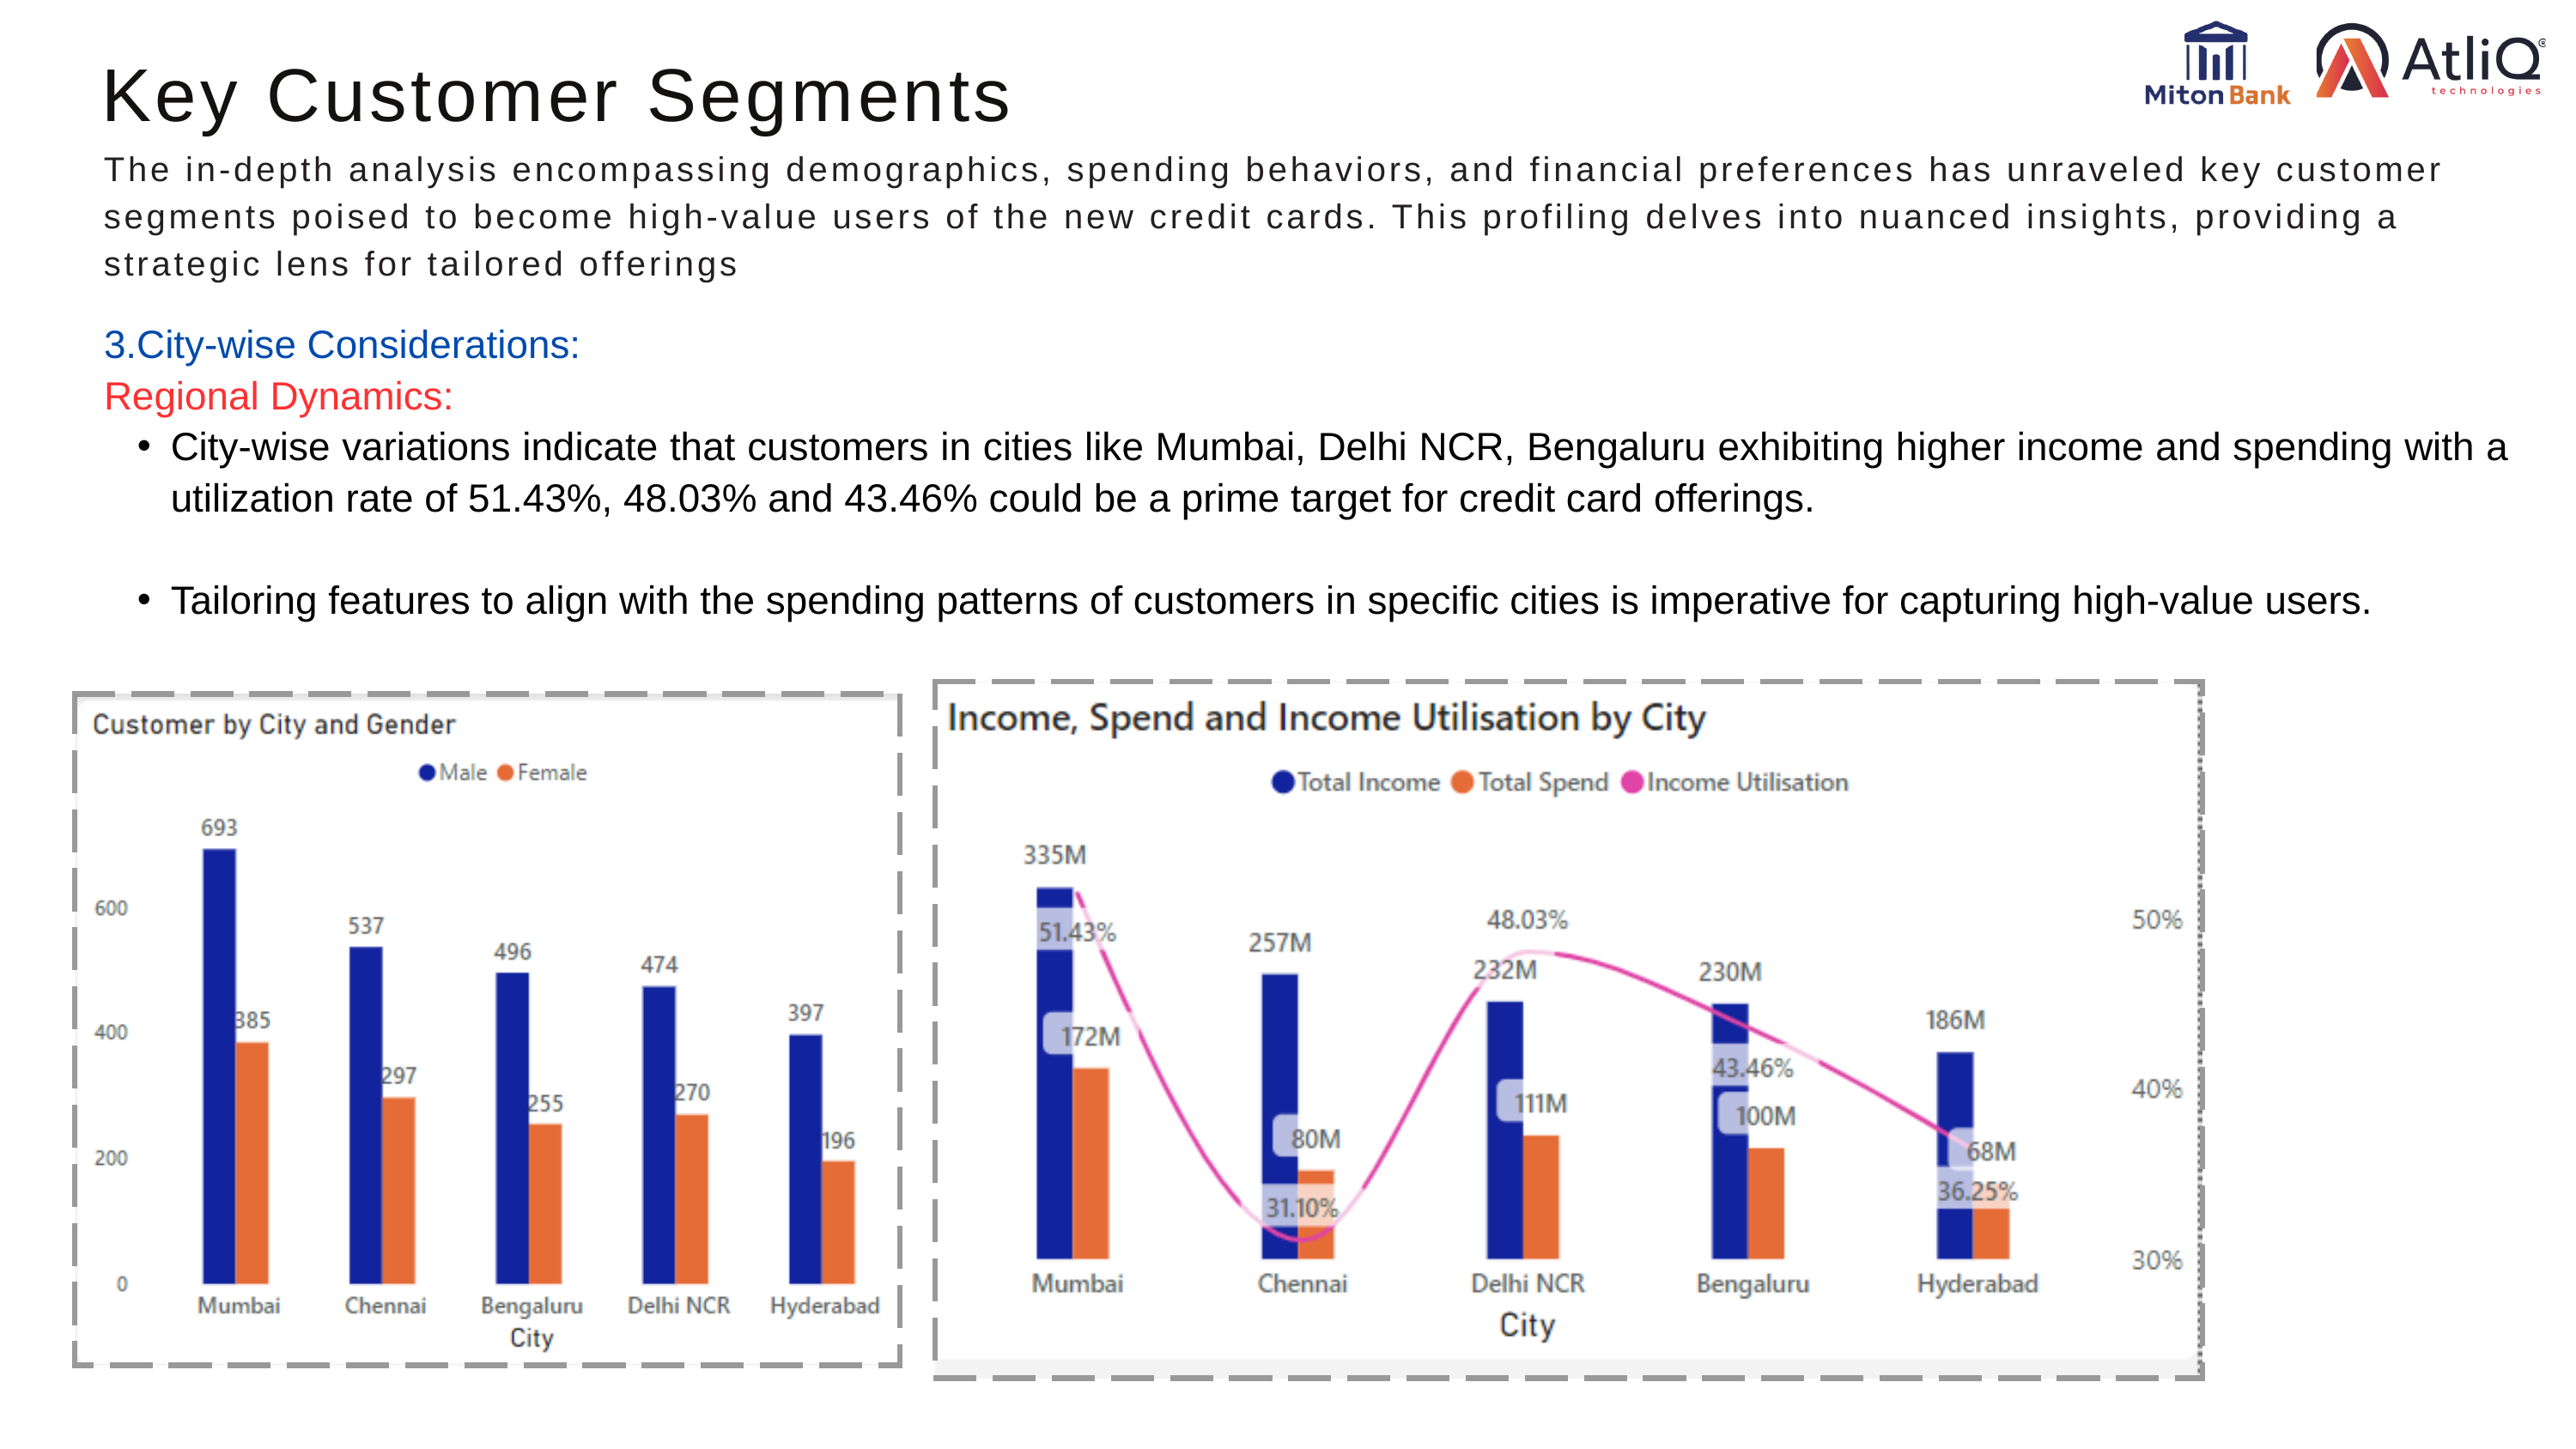

Key Customer Segments
The in-depth analysis encompassing demographics, spending behaviors, and financial preferences has unraveled key customer segments poised to become high-value users of the new credit cards. This profiling delves into nuanced insights, providing a strategic lens for tailored offerings
3.City-wise Considerations:
Regional Dynamics:
City-wise variations indicate that customers in cities like Mumbai, Delhi NCR, Bengaluru exhibiting higher income and spending with a utilization rate of 51.43%, 48.03% and 43.46% could be a prime target for credit card offerings.

Tailoring features to align with the spending patterns of customers in specific cities is imperative for capturing high-value users.